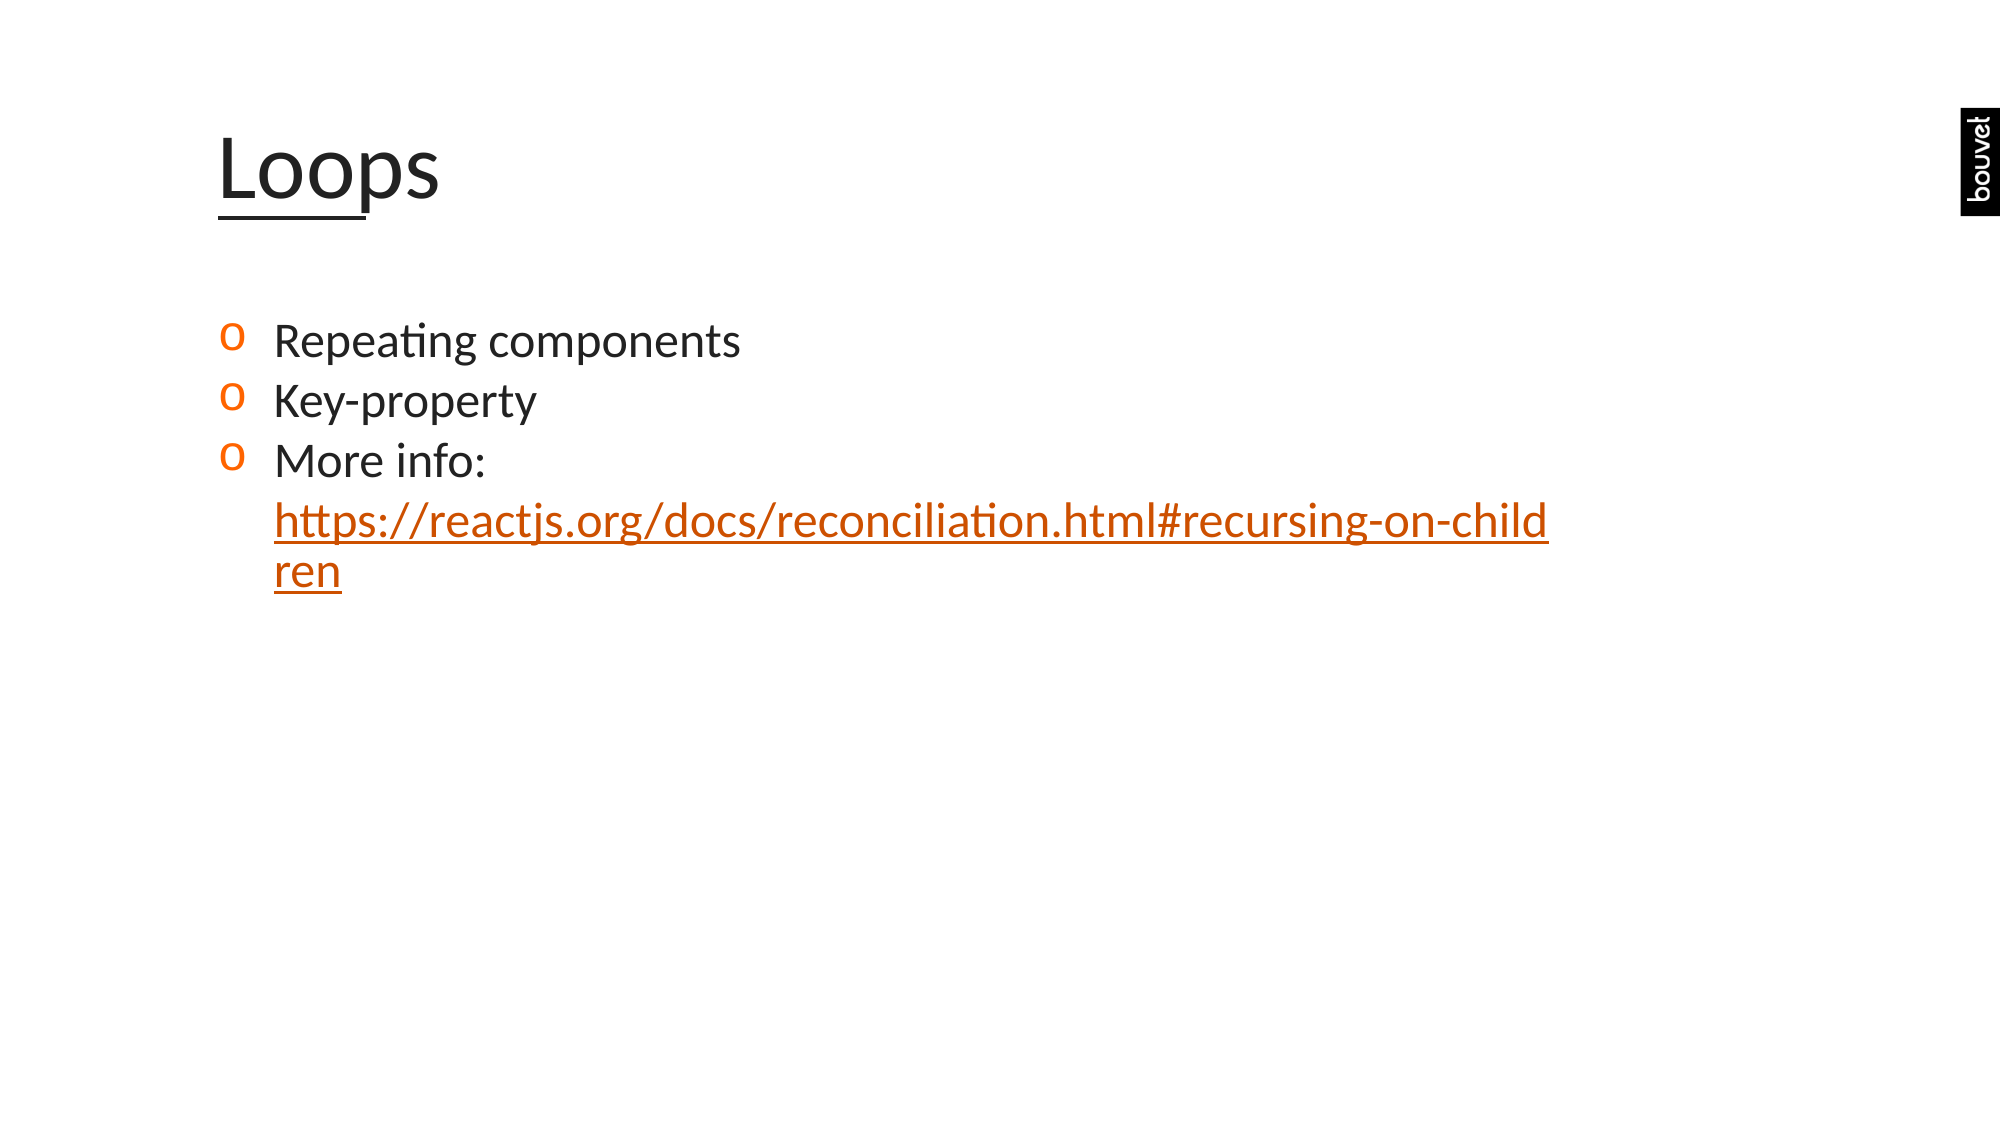

# Loops
Repeating components
Key-property
More info: https://reactjs.org/docs/reconciliation.html#recursing-on-children